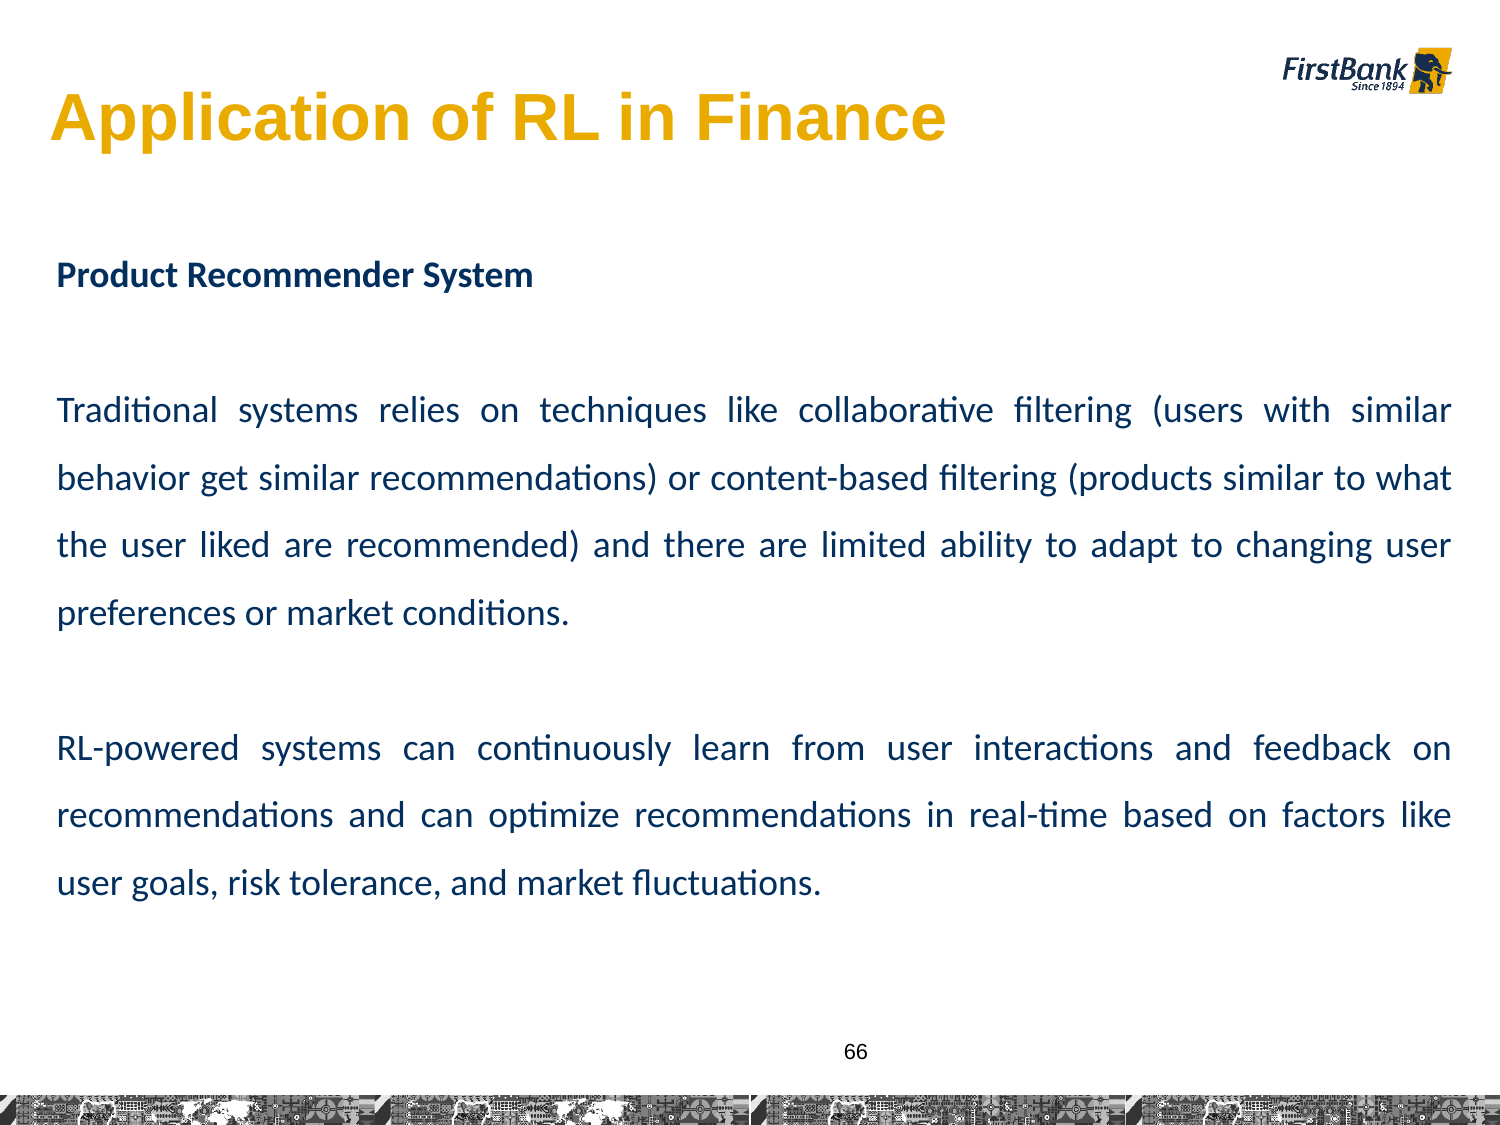

# Application of RL in Finance
Product Recommender System

Traditional systems relies on techniques like collaborative filtering (users with similar behavior get similar recommendations) or content-based filtering (products similar to what the user liked are recommended) and there are limited ability to adapt to changing user preferences or market conditions.

RL-powered systems can continuously learn from user interactions and feedback on recommendations and can optimize recommendations in real-time based on factors like user goals, risk tolerance, and market fluctuations.
66